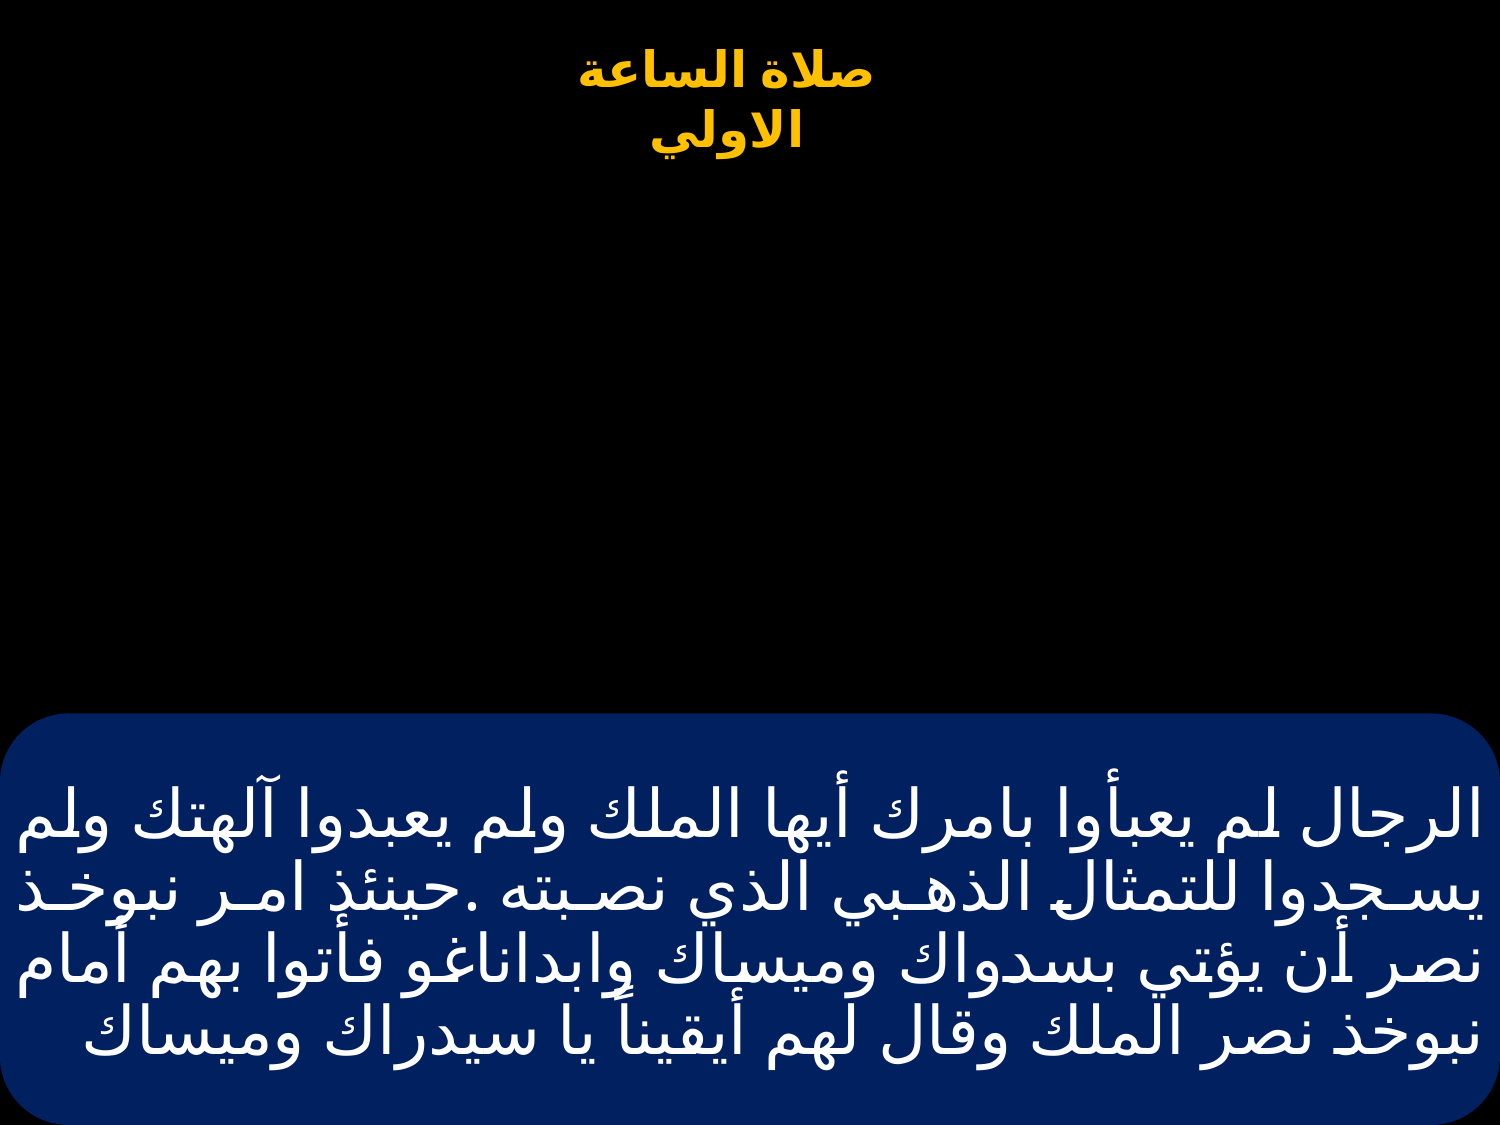

# الرجال لم يعبأوا بامرك أيها الملك ولم يعبدوا آلهتك ولم يسجدوا للتمثال الذهبي الذي نصبته .حينئذ امر نبوخذ نصر أن يؤتي بسدواك وميساك وابداناغو فأتوا بهم أمام نبوخذ نصر الملك وقال لهم أيقيناً يا سيدراك وميساك